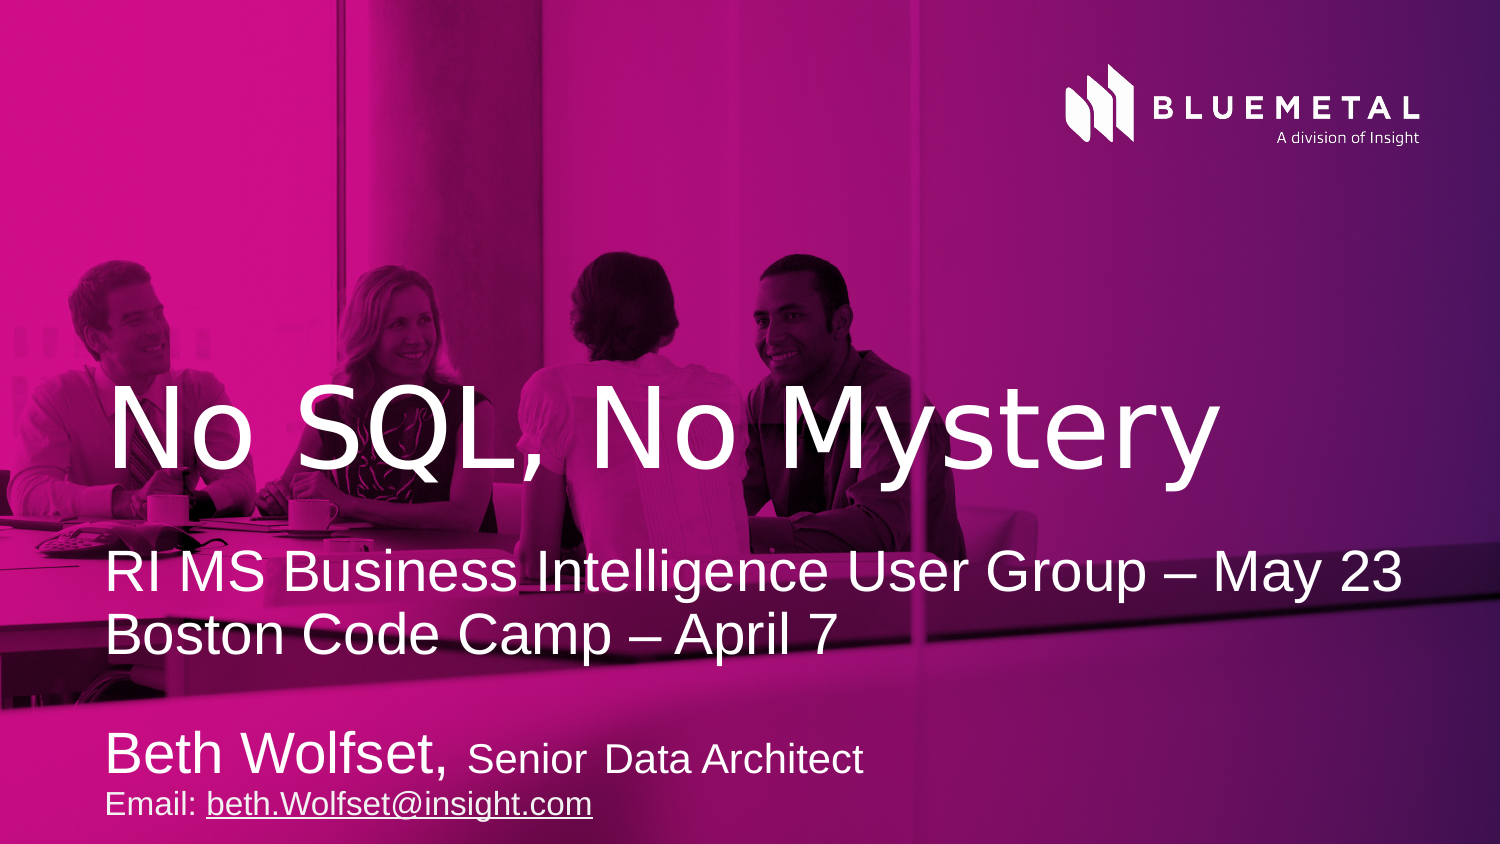

# No SQL, No Mystery

RI MS Business Intelligence User Group – May 23
Boston Code Camp – April 7
Beth Wolfset, Senior Data Architect
Email: beth.Wolfset@insight.com